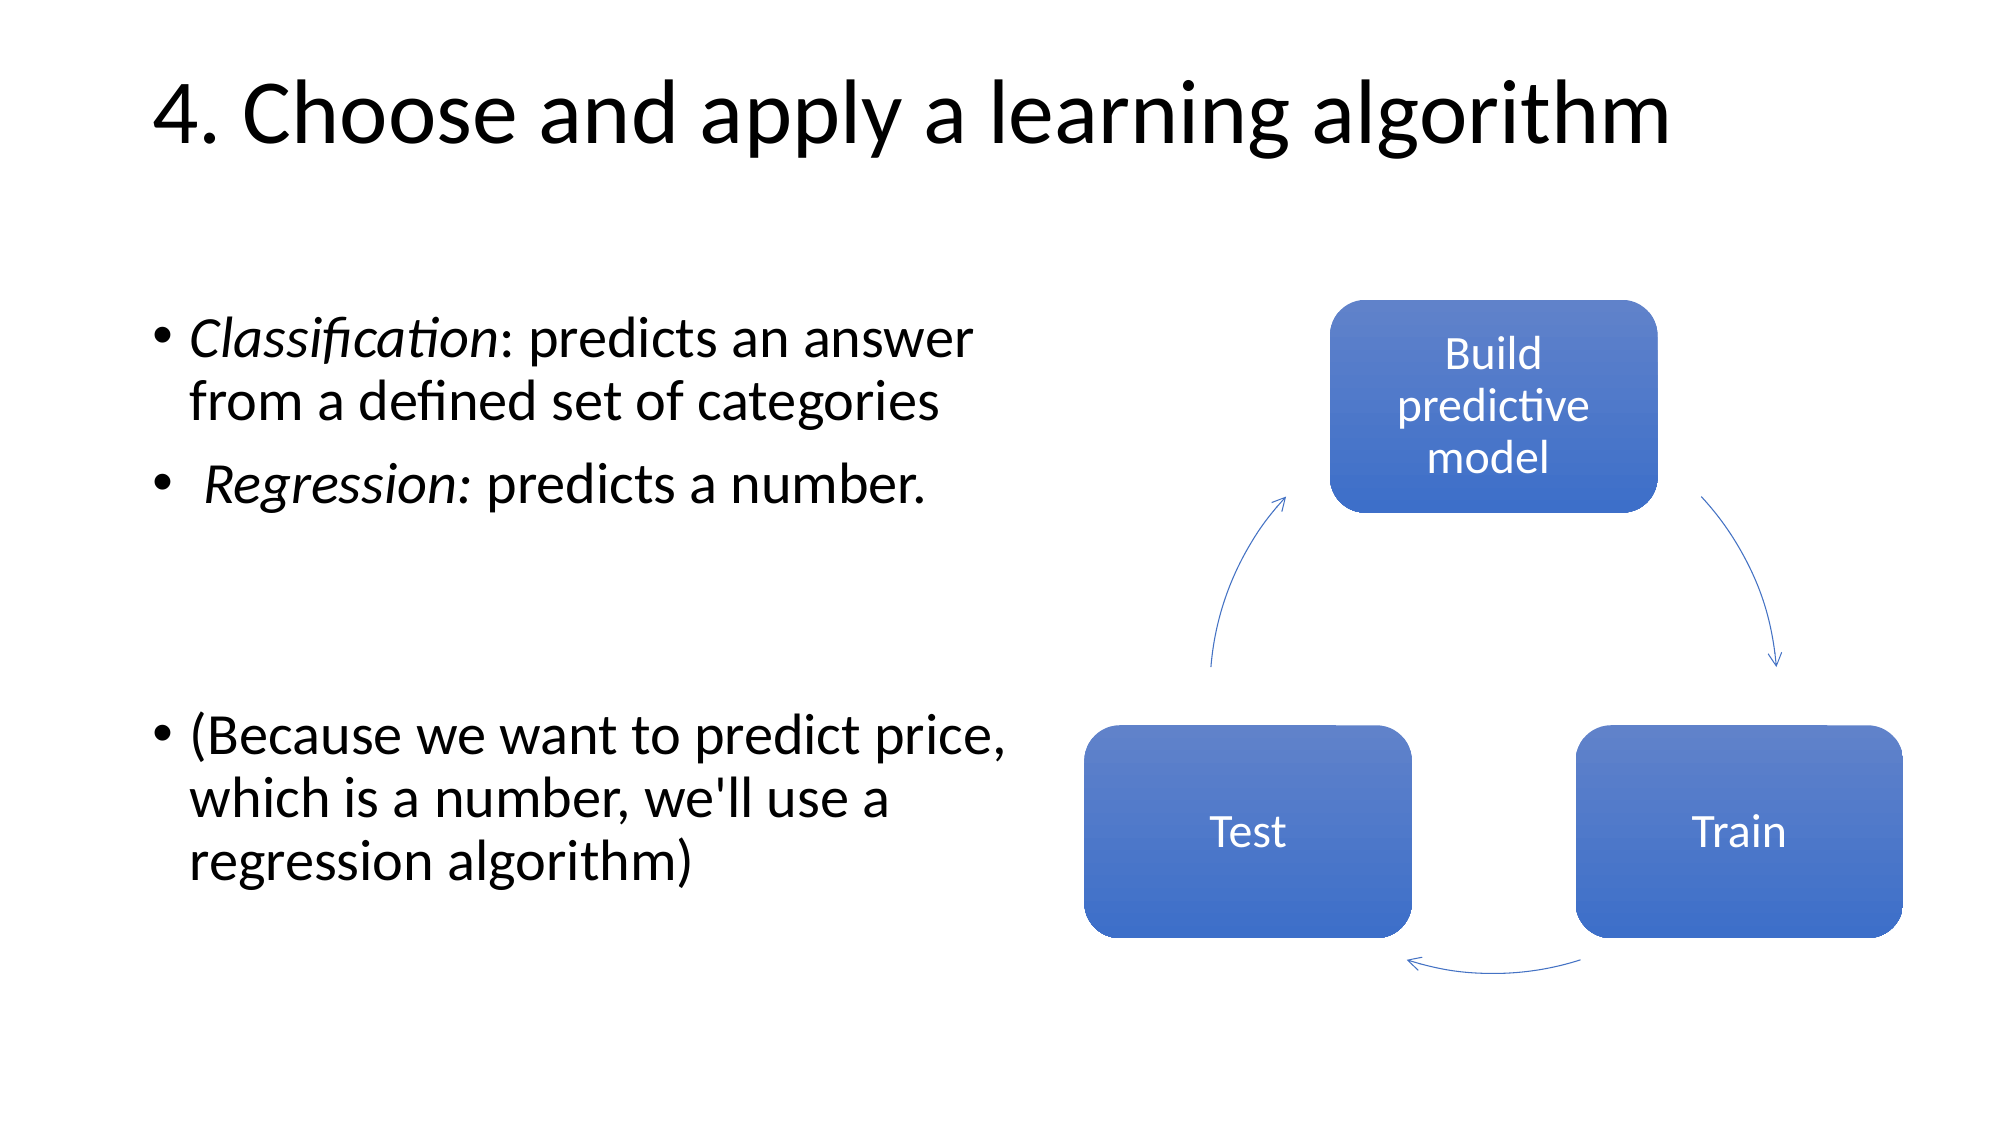

# 4. Choose and apply a learning algorithm
Build predictive model
Train
Test
Classification: predicts an answer from a defined set of categories
 Regression: predicts a number.

(Because we want to predict price, which is a number, we'll use a regression algorithm)